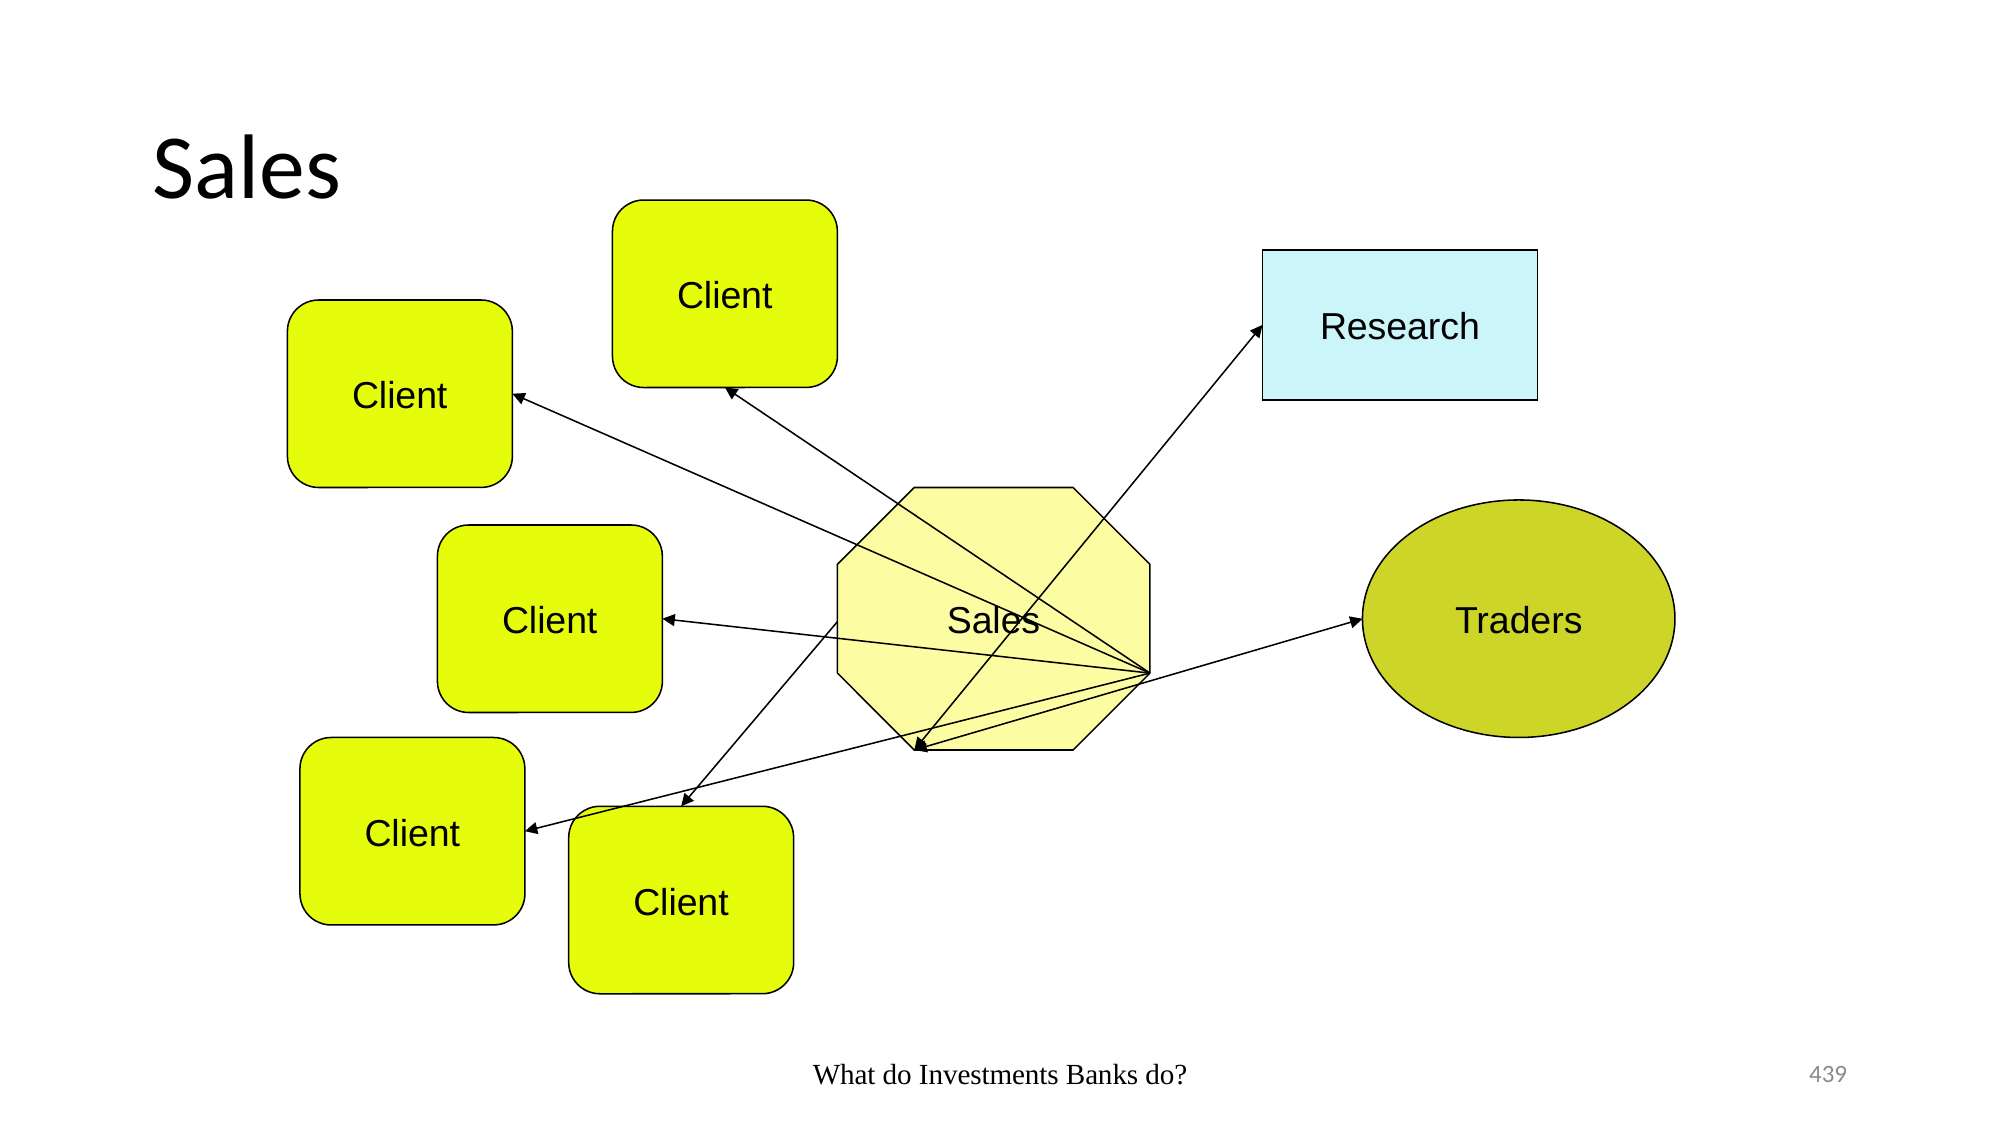

# Sales
Client
Research
Client
Sales
Traders
Client
Client
Client
439
What do Investments Banks do?